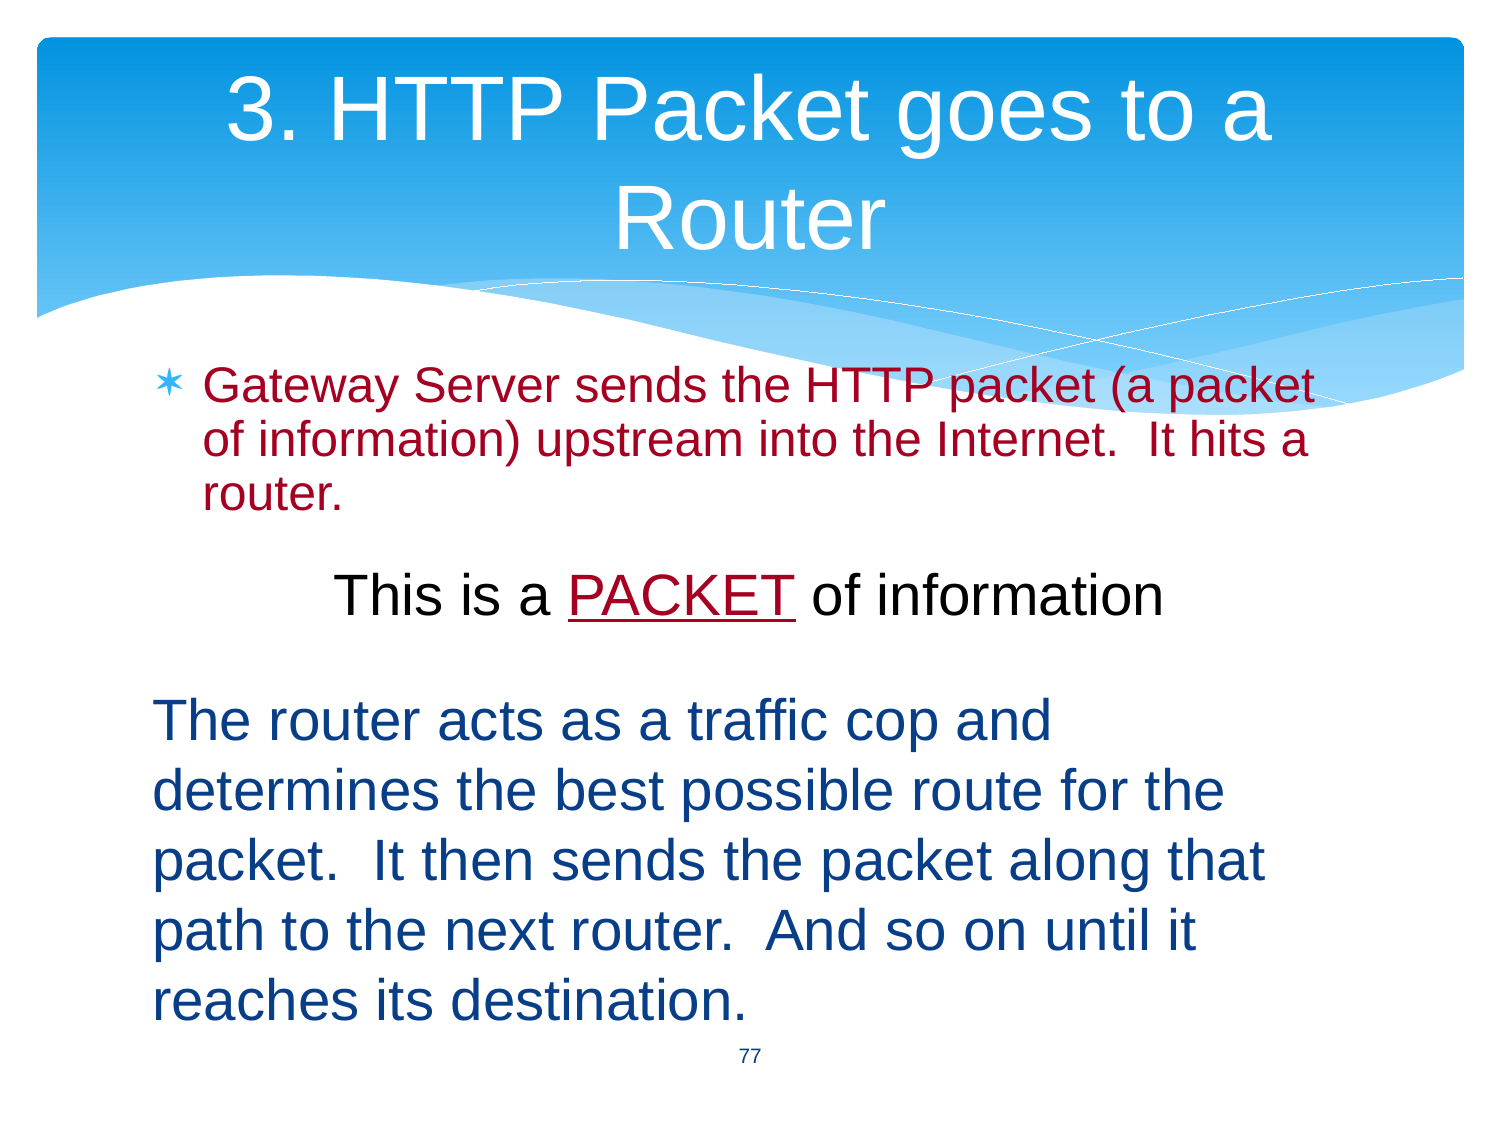

# 3. HTTP Packet goes to a Router
Gateway Server sends the HTTP packet (a packet of information) upstream into the Internet.  It hits a router.
This is a PACKET of information
The router acts as a traffic cop and determines the best possible route for the packet.  It then sends the packet along that path to the next router.  And so on until it reaches its destination.
77